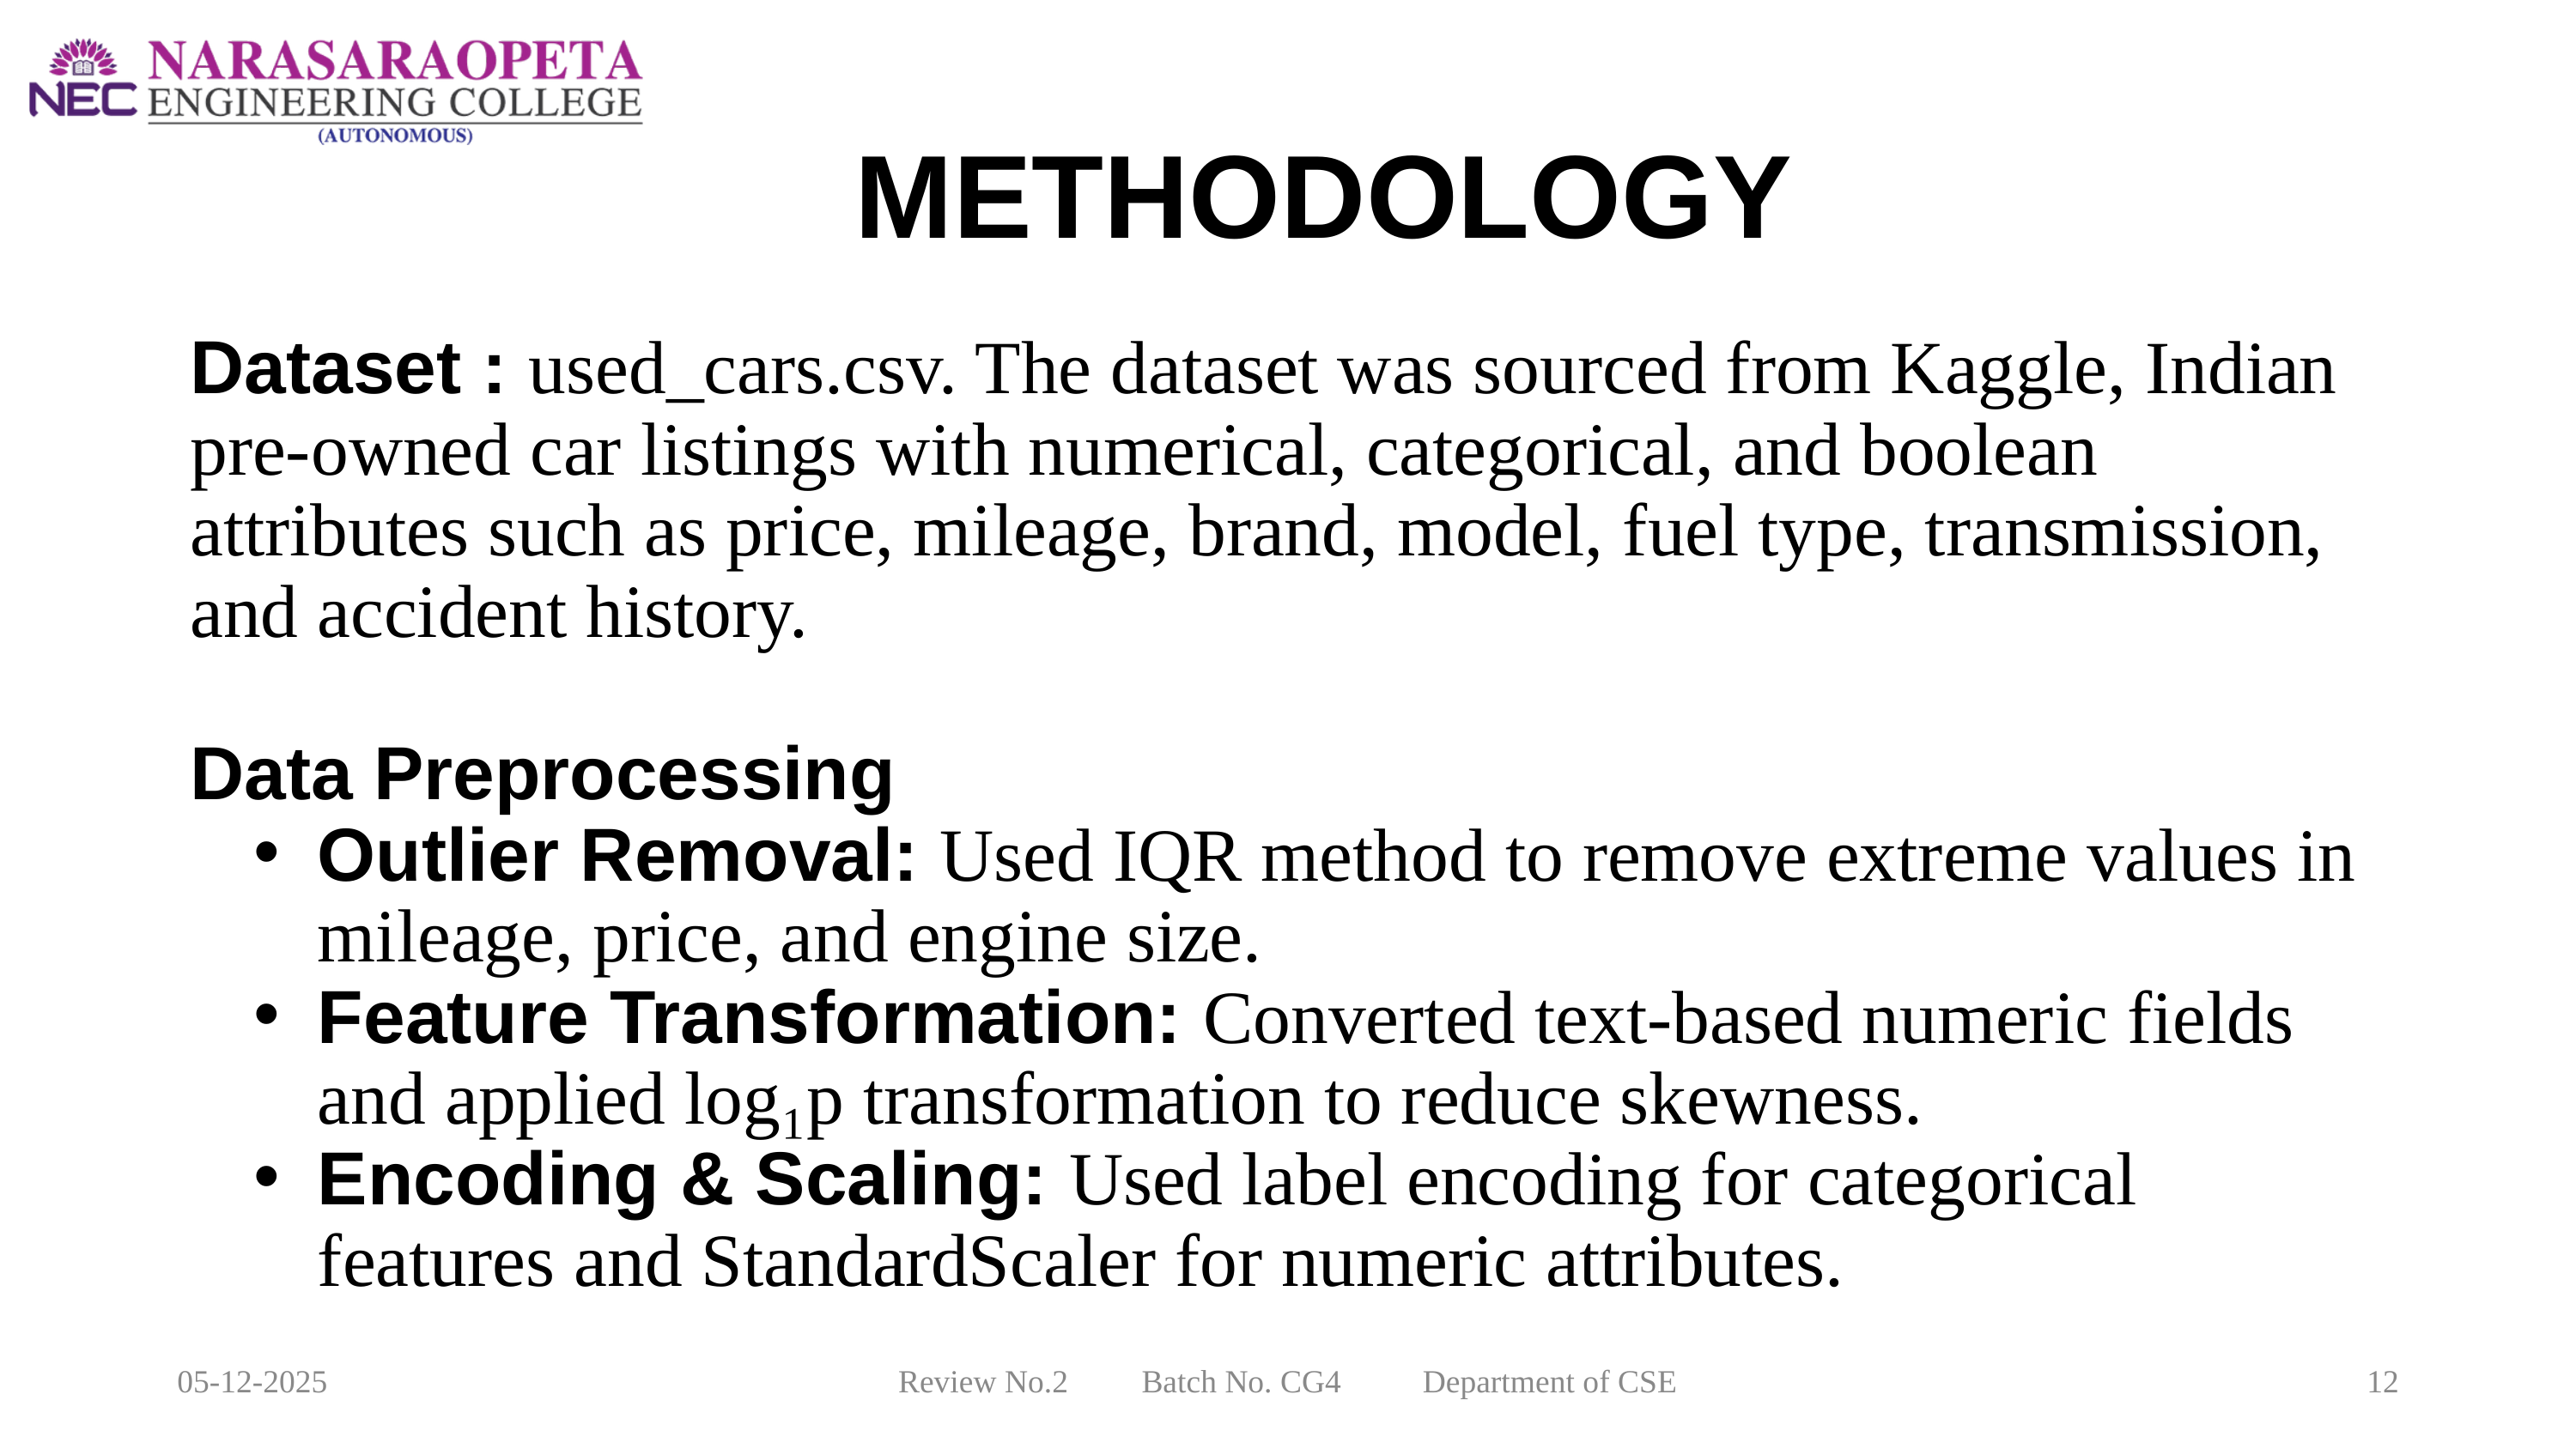

METHODOLOGY
Dataset : used_cars.csv. The dataset was sourced from Kaggle, Indian pre-owned car listings with numerical, categorical, and boolean attributes such as price, mileage, brand, model, fuel type, transmission, and accident history.

Data Preprocessing
Outlier Removal: Used IQR method to remove extreme values in mileage, price, and engine size.
Feature Transformation: Converted text-based numeric fields and applied log₁p transformation to reduce skewness.
Encoding & Scaling: Used label encoding for categorical features and StandardScaler for numeric attributes.

05-12-2025

Review No.2         Batch No. CG4          Department of CSE

12